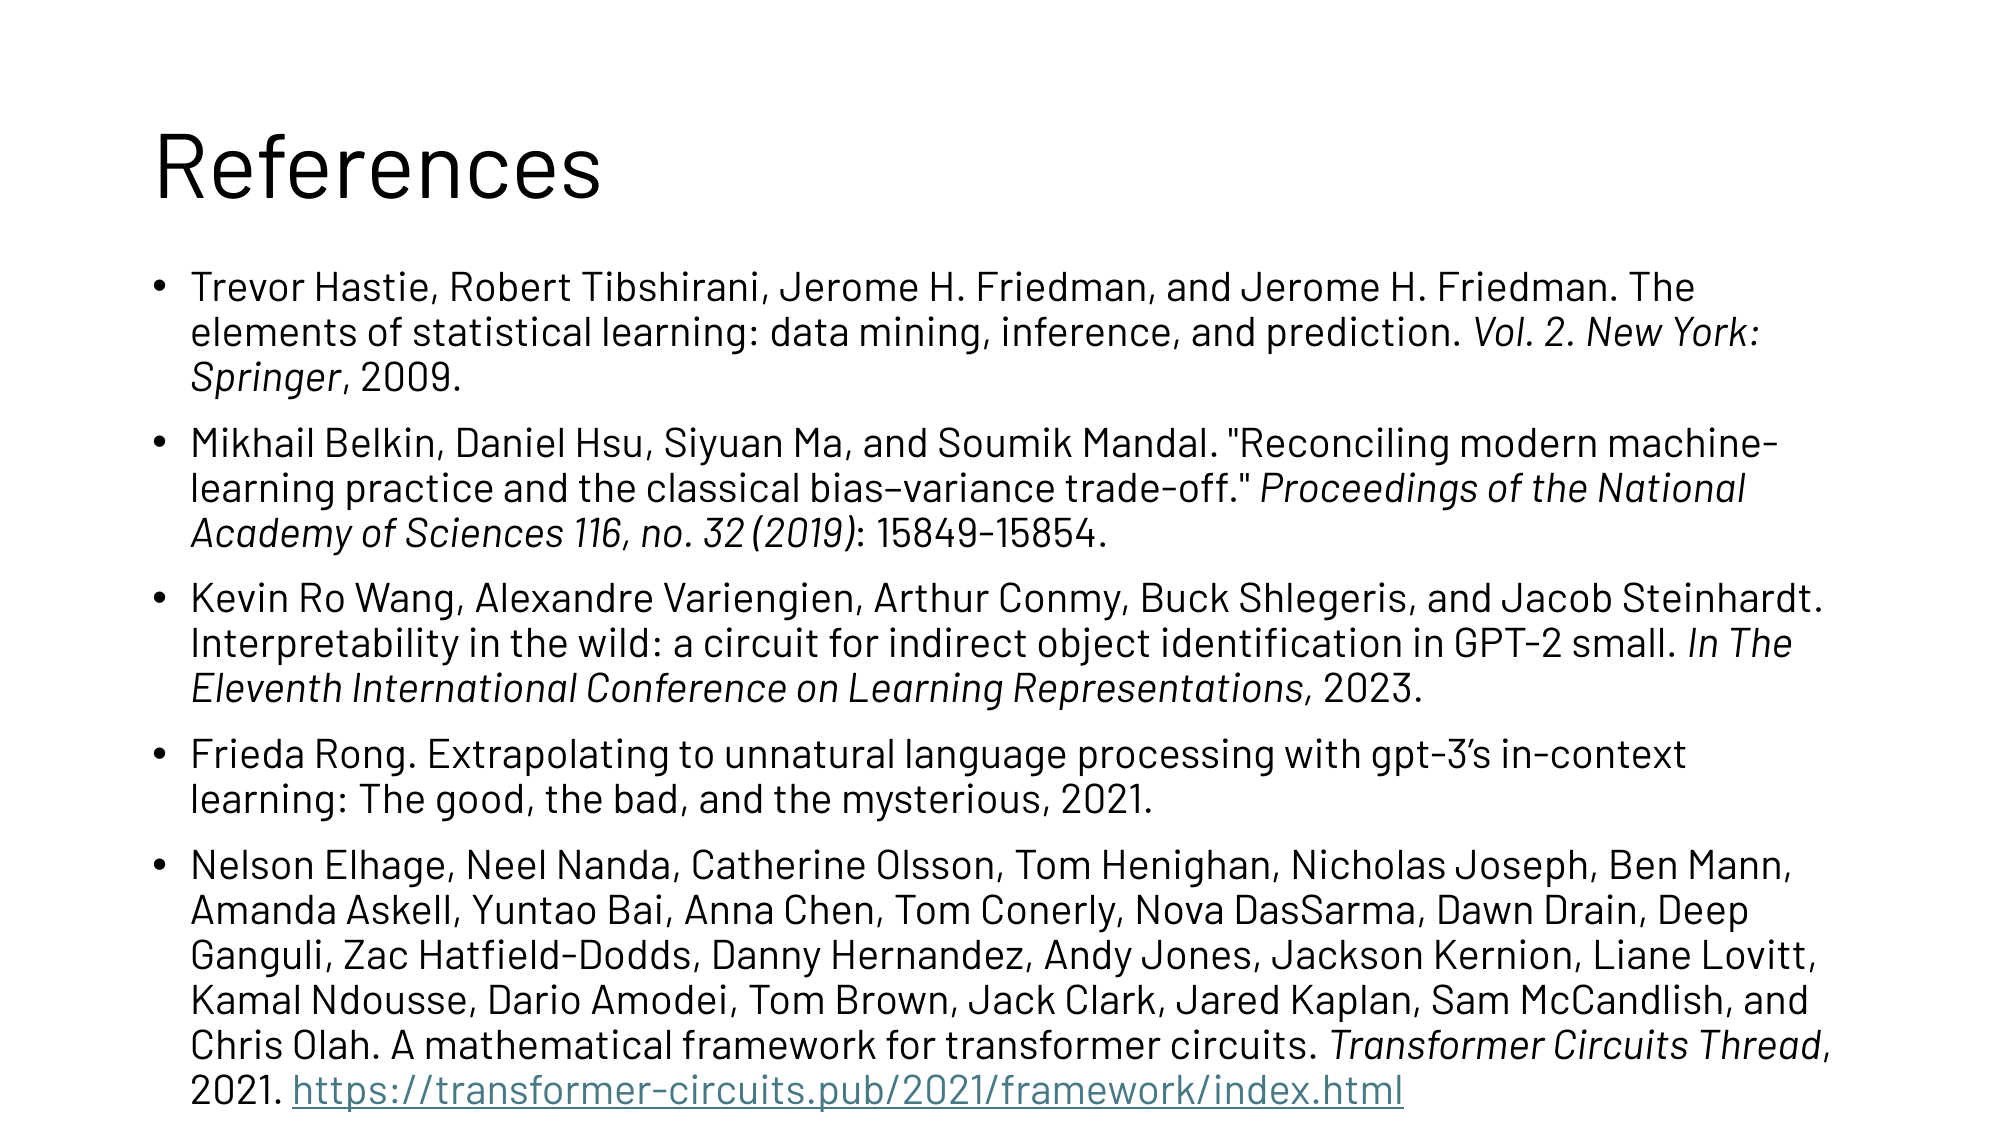

# References
Trevor Hastie, Robert Tibshirani, Jerome H. Friedman, and Jerome H. Friedman. The elements of statistical learning: data mining, inference, and prediction. Vol. 2. New York: Springer, 2009.
Mikhail Belkin, Daniel Hsu, Siyuan Ma, and Soumik Mandal. "Reconciling modern machine-learning practice and the classical bias–variance trade-off." Proceedings of the National Academy of Sciences 116, no. 32 (2019): 15849-15854.
Kevin Ro Wang, Alexandre Variengien, Arthur Conmy, Buck Shlegeris, and Jacob Steinhardt. Interpretability in the wild: a circuit for indirect object identification in GPT-2 small. In The Eleventh International Conference on Learning Representations, 2023.
Frieda Rong. Extrapolating to unnatural language processing with gpt-3’s in-context learning: The good, the bad, and the mysterious, 2021.
Nelson Elhage, Neel Nanda, Catherine Olsson, Tom Henighan, Nicholas Joseph, Ben Mann, Amanda Askell, Yuntao Bai, Anna Chen, Tom Conerly, Nova DasSarma, Dawn Drain, Deep Ganguli, Zac Hatfield-Dodds, Danny Hernandez, Andy Jones, Jackson Kernion, Liane Lovitt, Kamal Ndousse, Dario Amodei, Tom Brown, Jack Clark, Jared Kaplan, Sam McCandlish, and Chris Olah. A mathematical framework for transformer circuits. Transformer Circuits Thread, 2021. https://transformer-circuits.pub/2021/framework/index.html